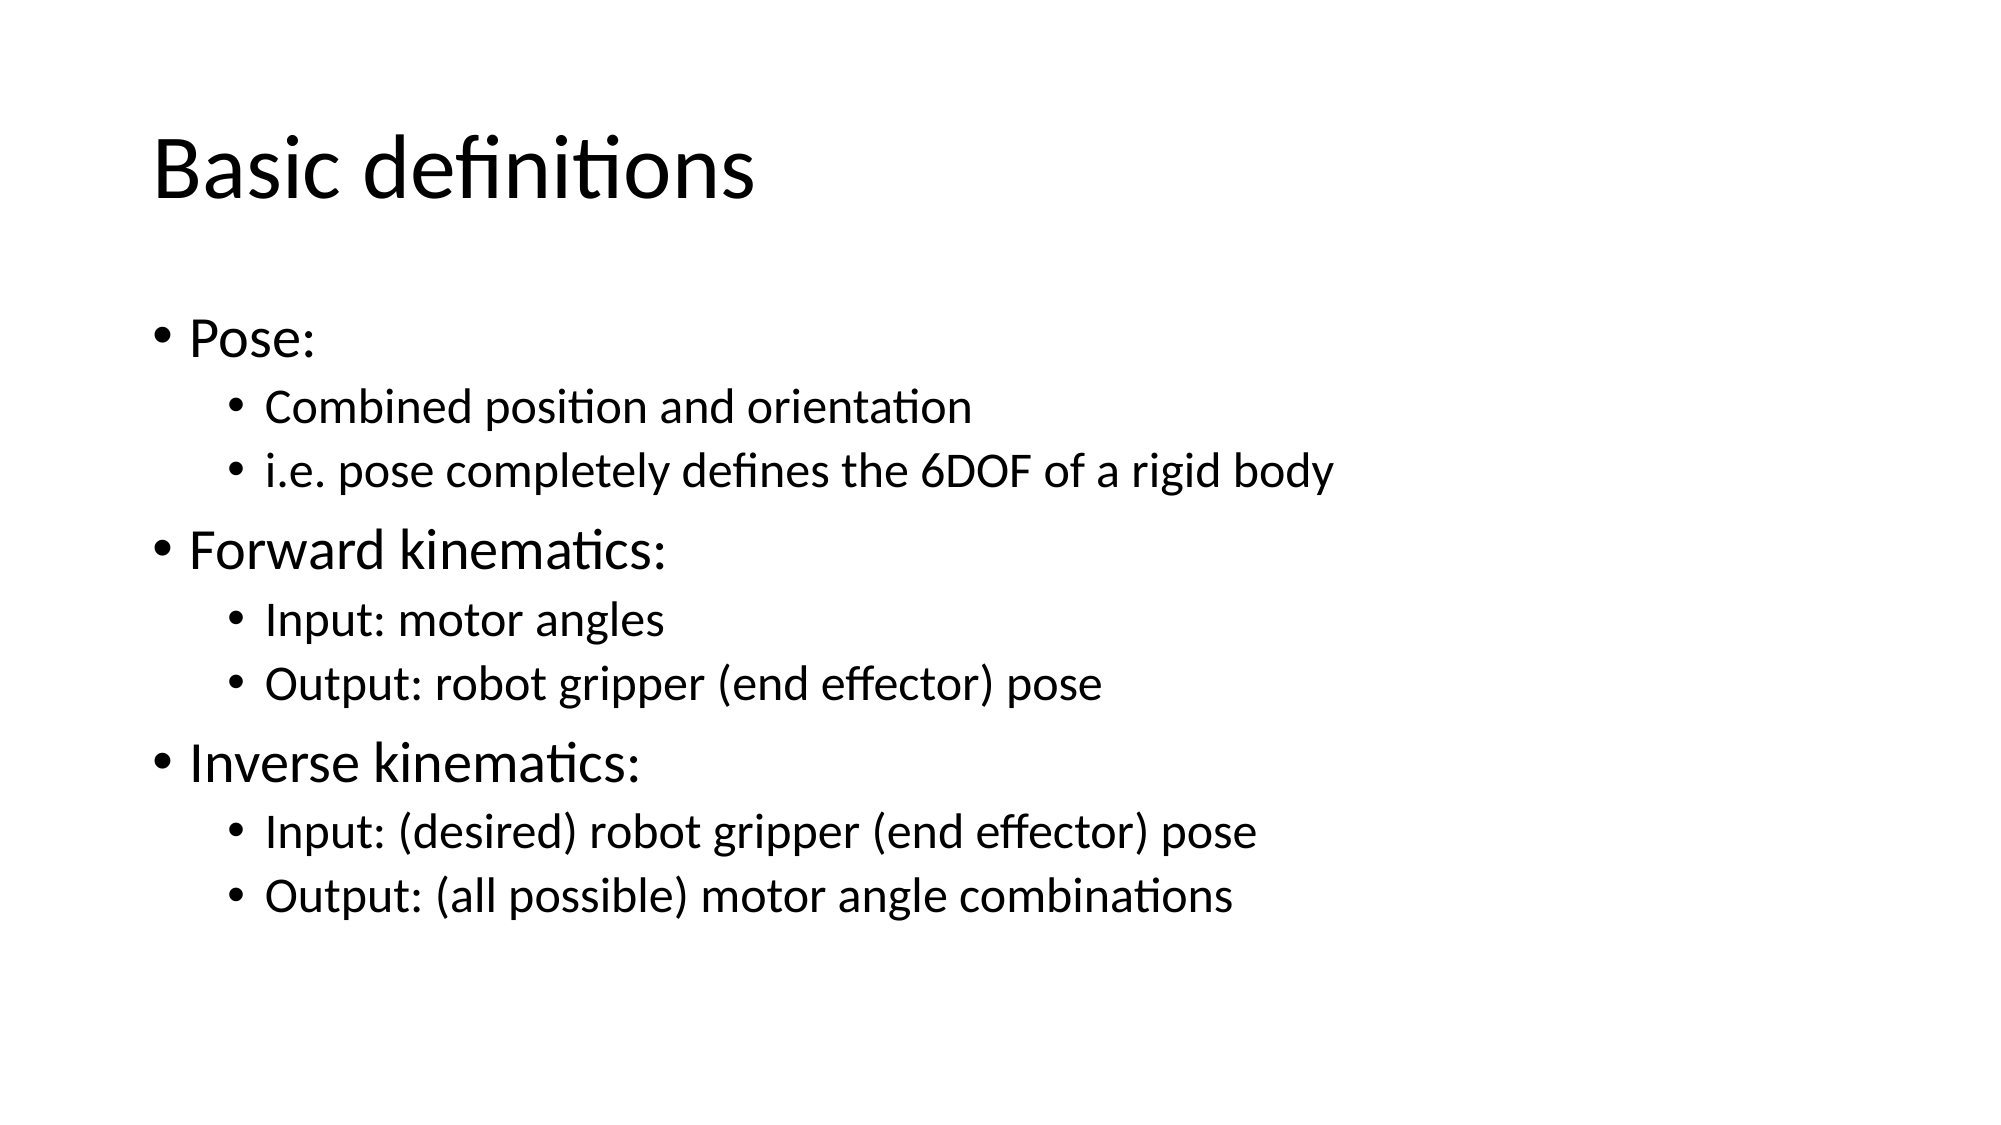

# Basic definitions
Pose:
Combined position and orientation
i.e. pose completely defines the 6DOF of a rigid body
Forward kinematics:
Input: motor angles
Output: robot gripper (end effector) pose
Inverse kinematics:
Input: (desired) robot gripper (end effector) pose
Output: (all possible) motor angle combinations